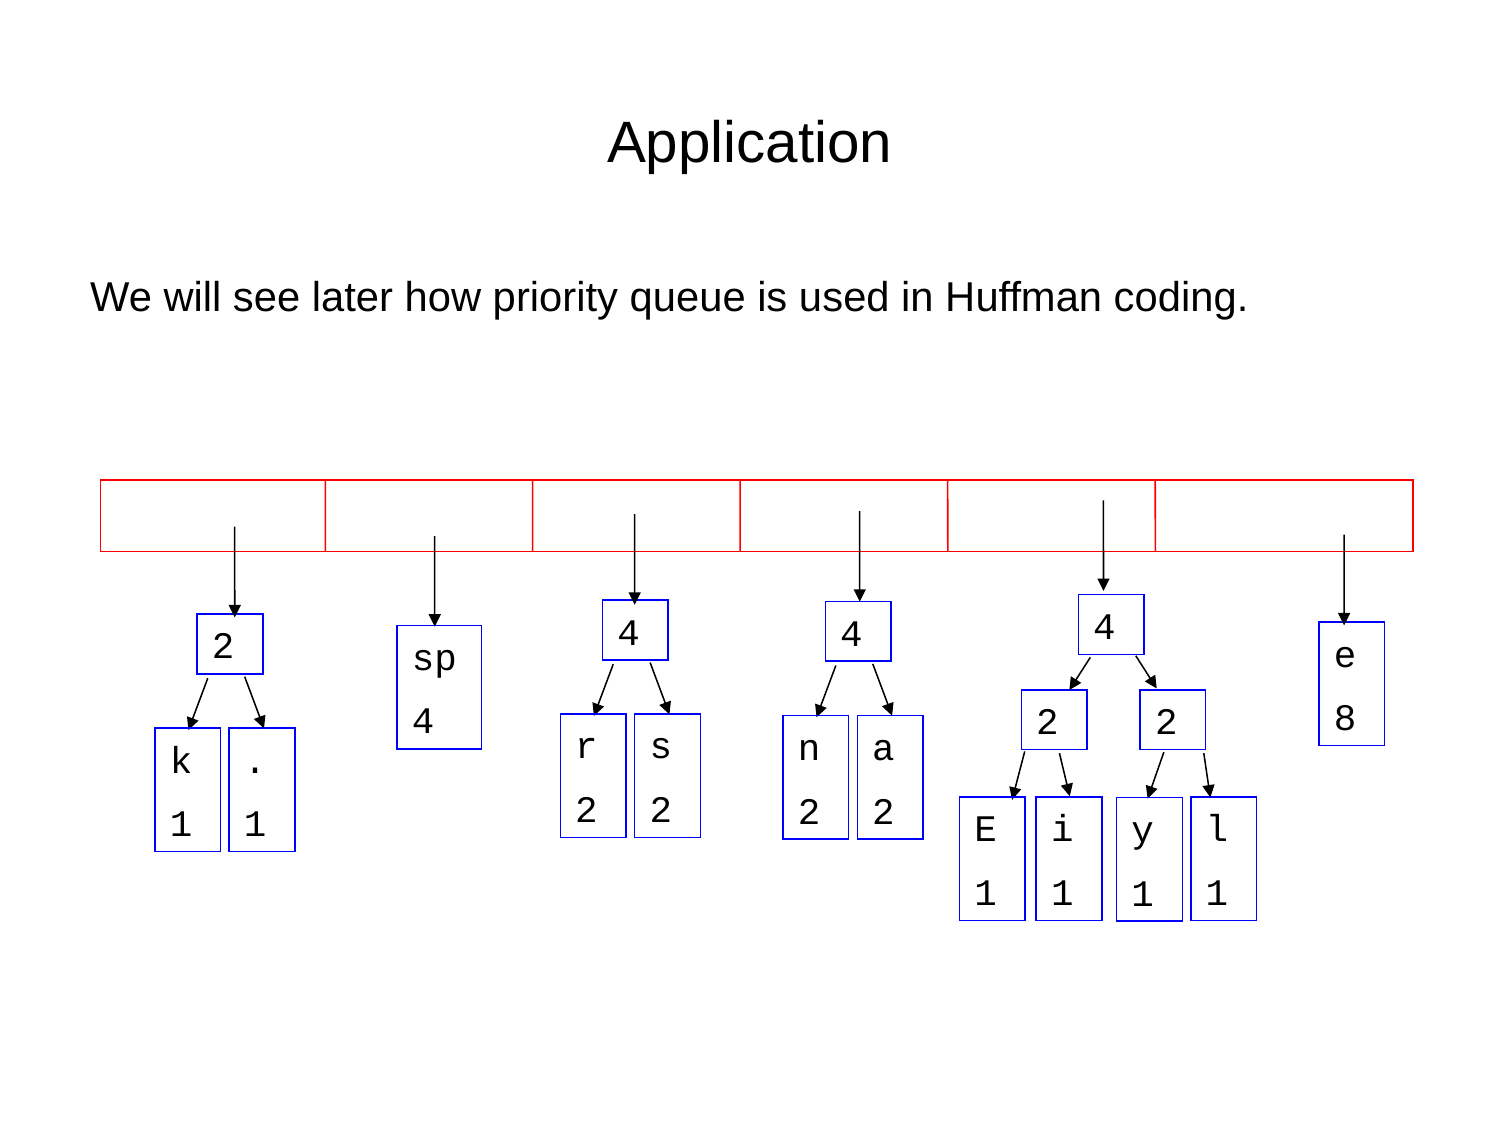

# Application
We will see later how priority queue is used in Huffman coding.

4
4
4
2
e
8
sp
4

2
2
r
2
s
2
n
2
a
2
k
1
.
1

E
1
i
1
l
1
y
1